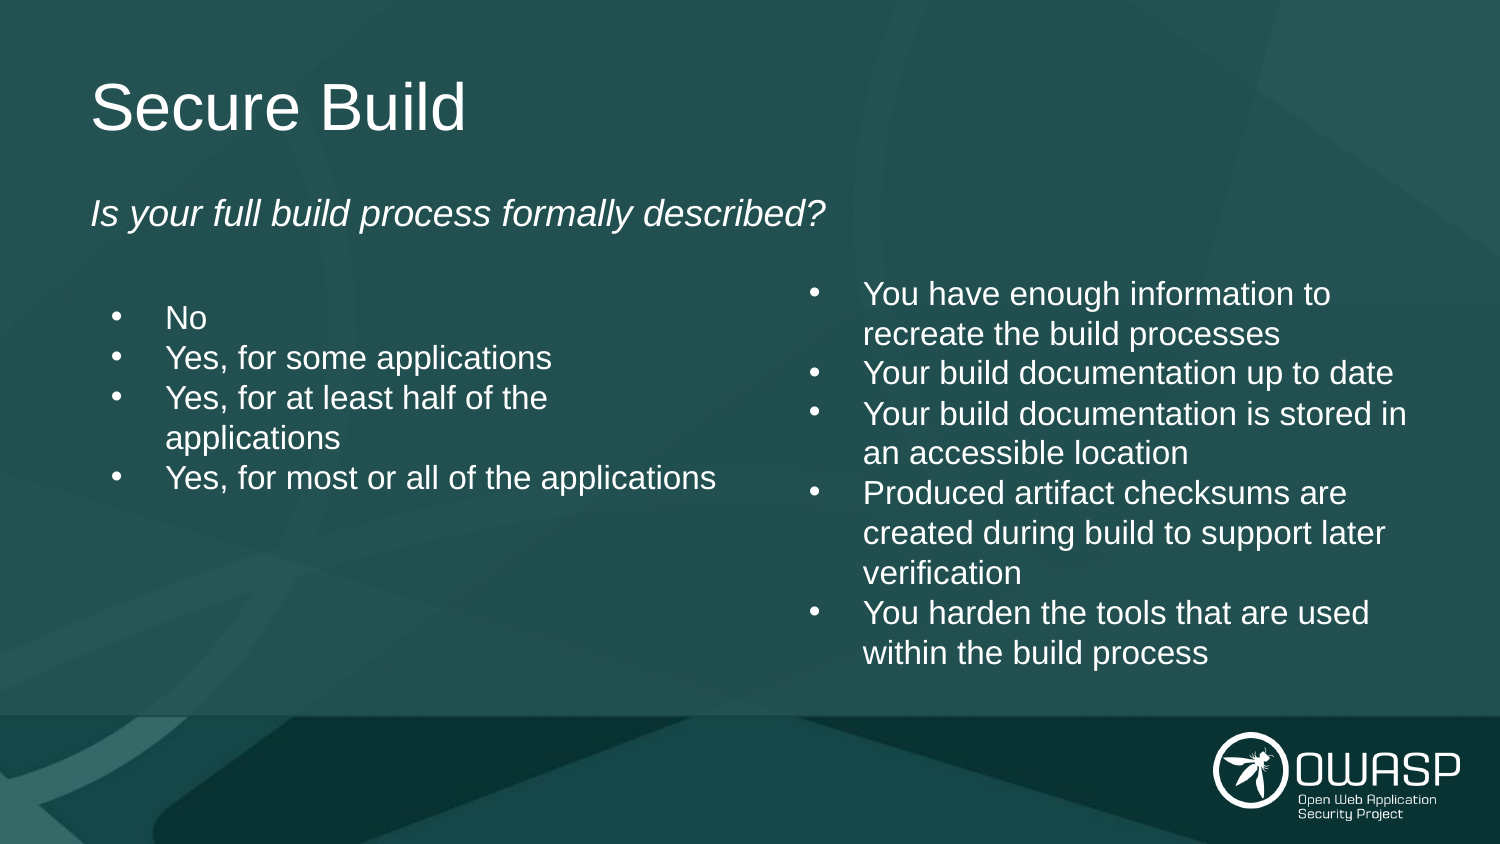

# Secure Build
Is your full build process formally described?

You have enough information to recreate the build processes
Your build documentation up to date
Your build documentation is stored in an accessible location
Produced artifact checksums are created during build to support later verification
You harden the tools that are used within the build process

No
Yes, for some applications
Yes, for at least half of the applications
Yes, for most or all of the applications